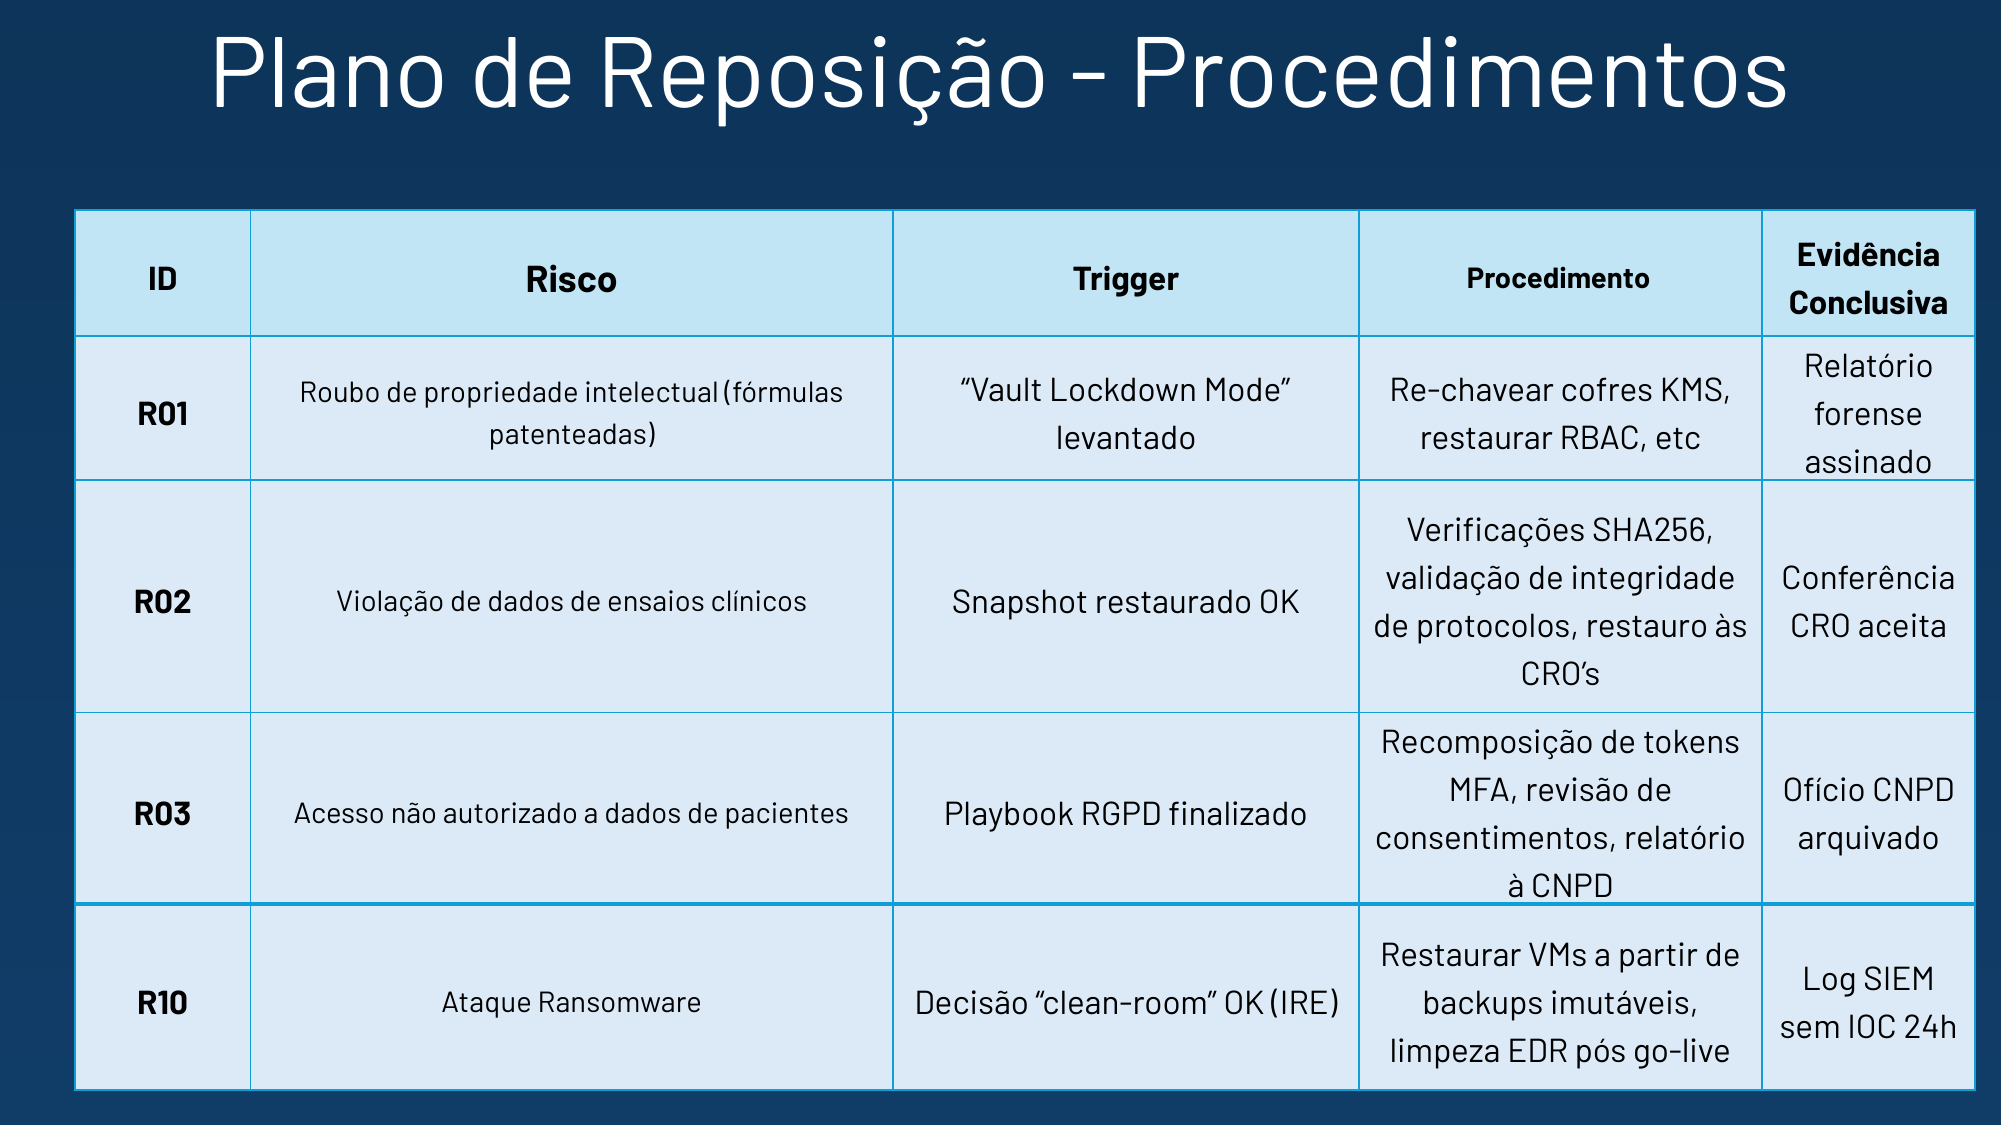

Plano de Reposição - Procedimentos

| ID | Risco | Trigger | Procedimento | Evidência Conclusiva |
| --- | --- | --- | --- | --- |
| R01 | Roubo de propriedade intelectual (fórmulas patenteadas) | “Vault Lockdown Mode” levantado | Re-chavear cofres KMS, restaurar RBAC, etc | Relatório forense assinado |
| R02 | Violação de dados de ensaios clínicos | Snapshot restaurado OK | Verificações SHA256, validação de integridade de protocolos, restauro às CRO’s | Conferência CRO aceita |
| R03 | Acesso não autorizado a dados de pacientes | Playbook RGPD finalizado | Recomposição de tokens MFA, revisão de consentimentos, relatório à CNPD | Ofício CNPD arquivado |
| R10 | Ataque Ransomware | Decisão “clean-room” OK (IRE) | Restaurar VMs a partir de backups imutáveis, limpeza EDR pós go-live | Log SIEM sem IOC 24h |